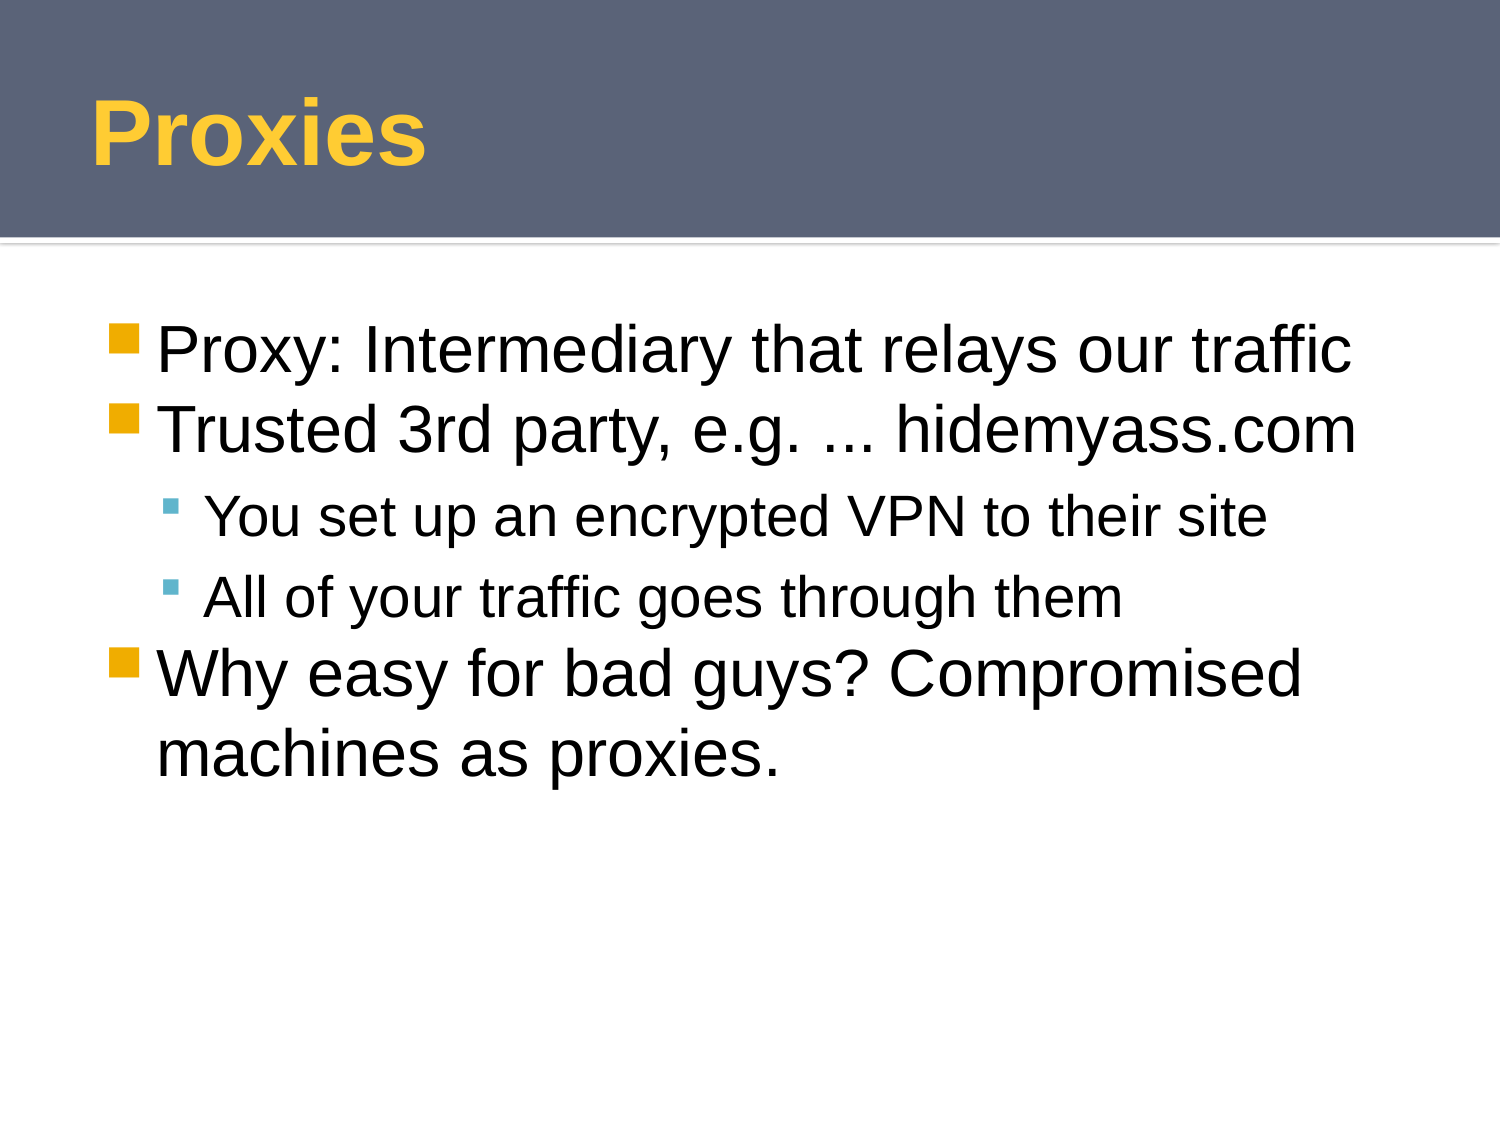

# Proxies
Proxy: Intermediary that relays our traffic
Trusted 3rd party, e.g. ... hidemyass.com
You set up an encrypted VPN to their site
All of your traffic goes through them
Why easy for bad guys? Compromised machines as proxies.